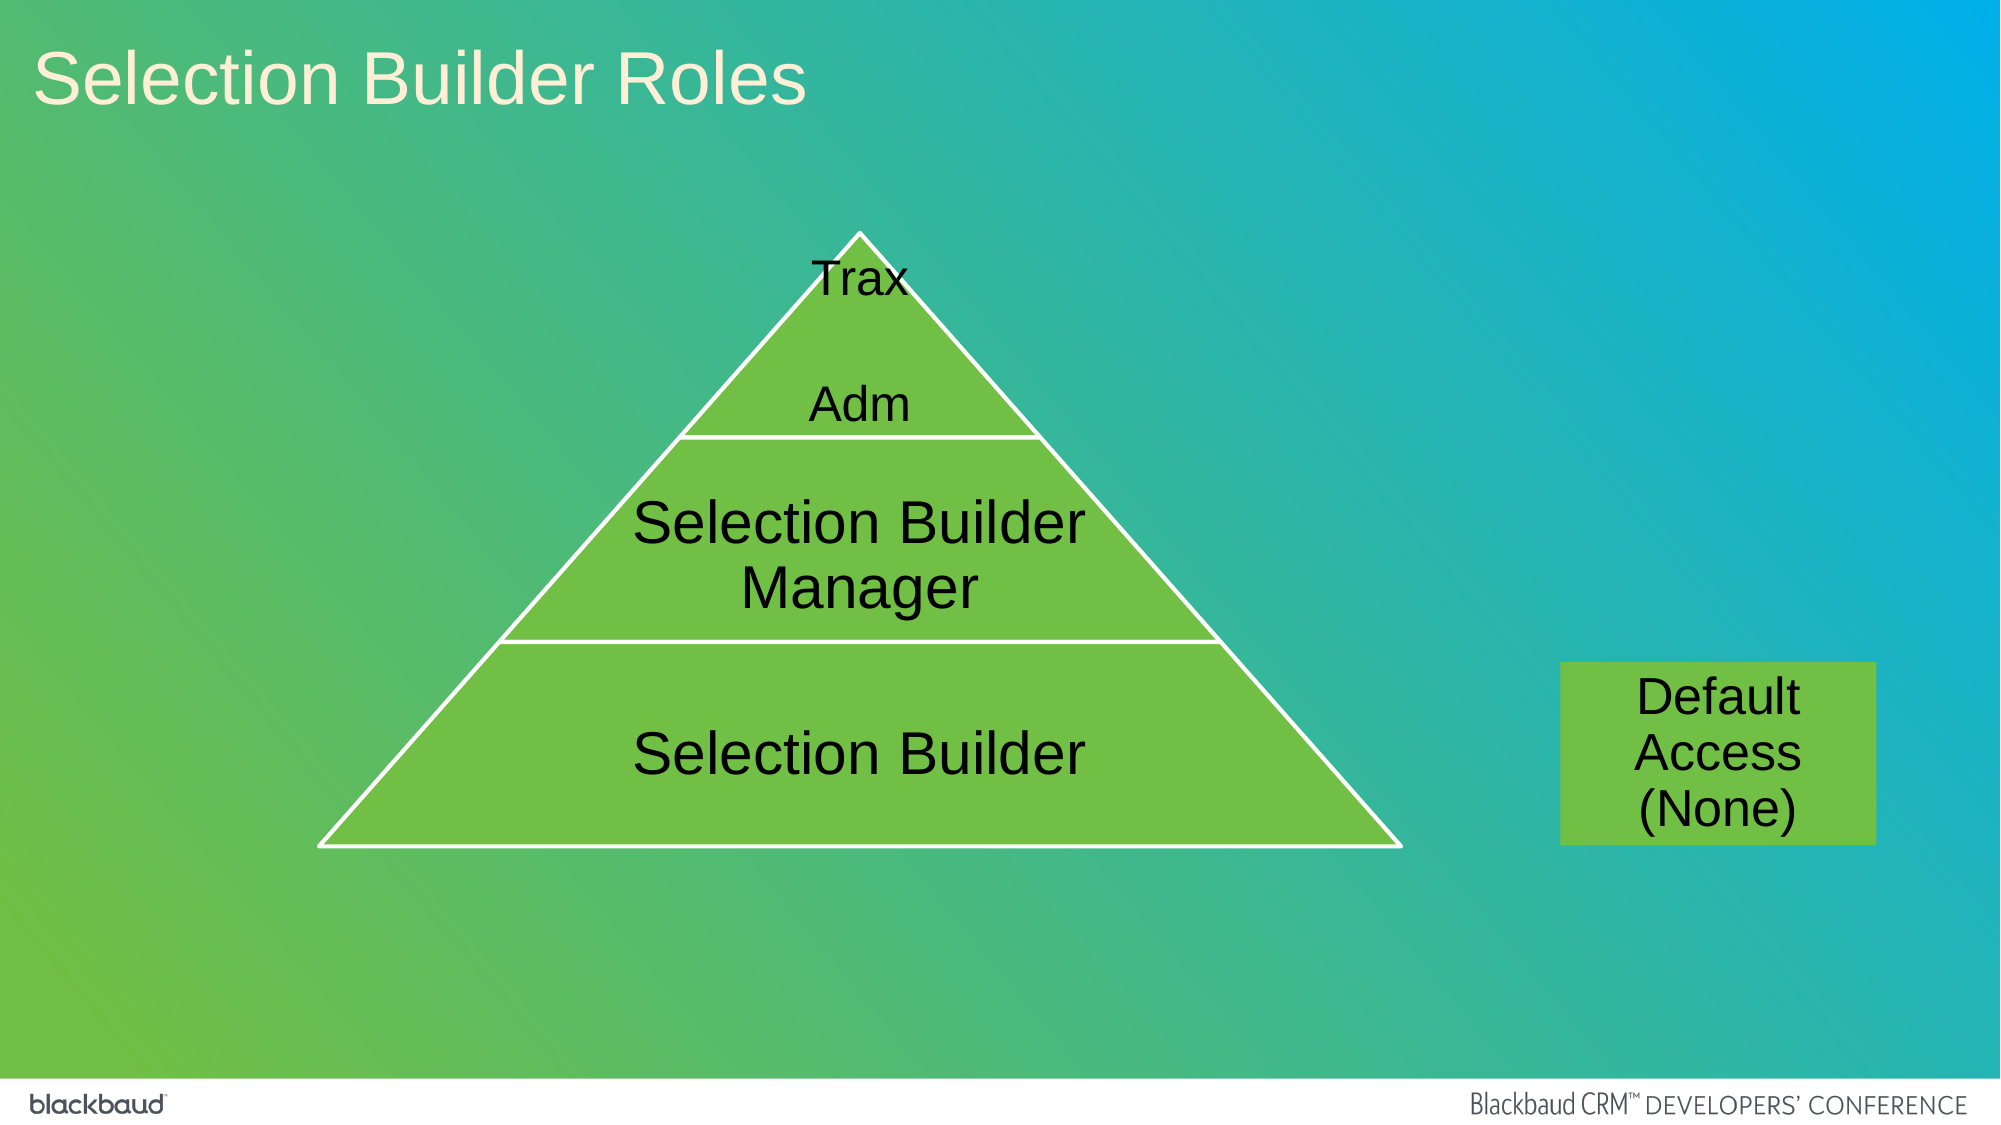

Selection Builder Roles
Trax
 Admin
Selection Builder Manager
Selection Builder
Default Access
(None)